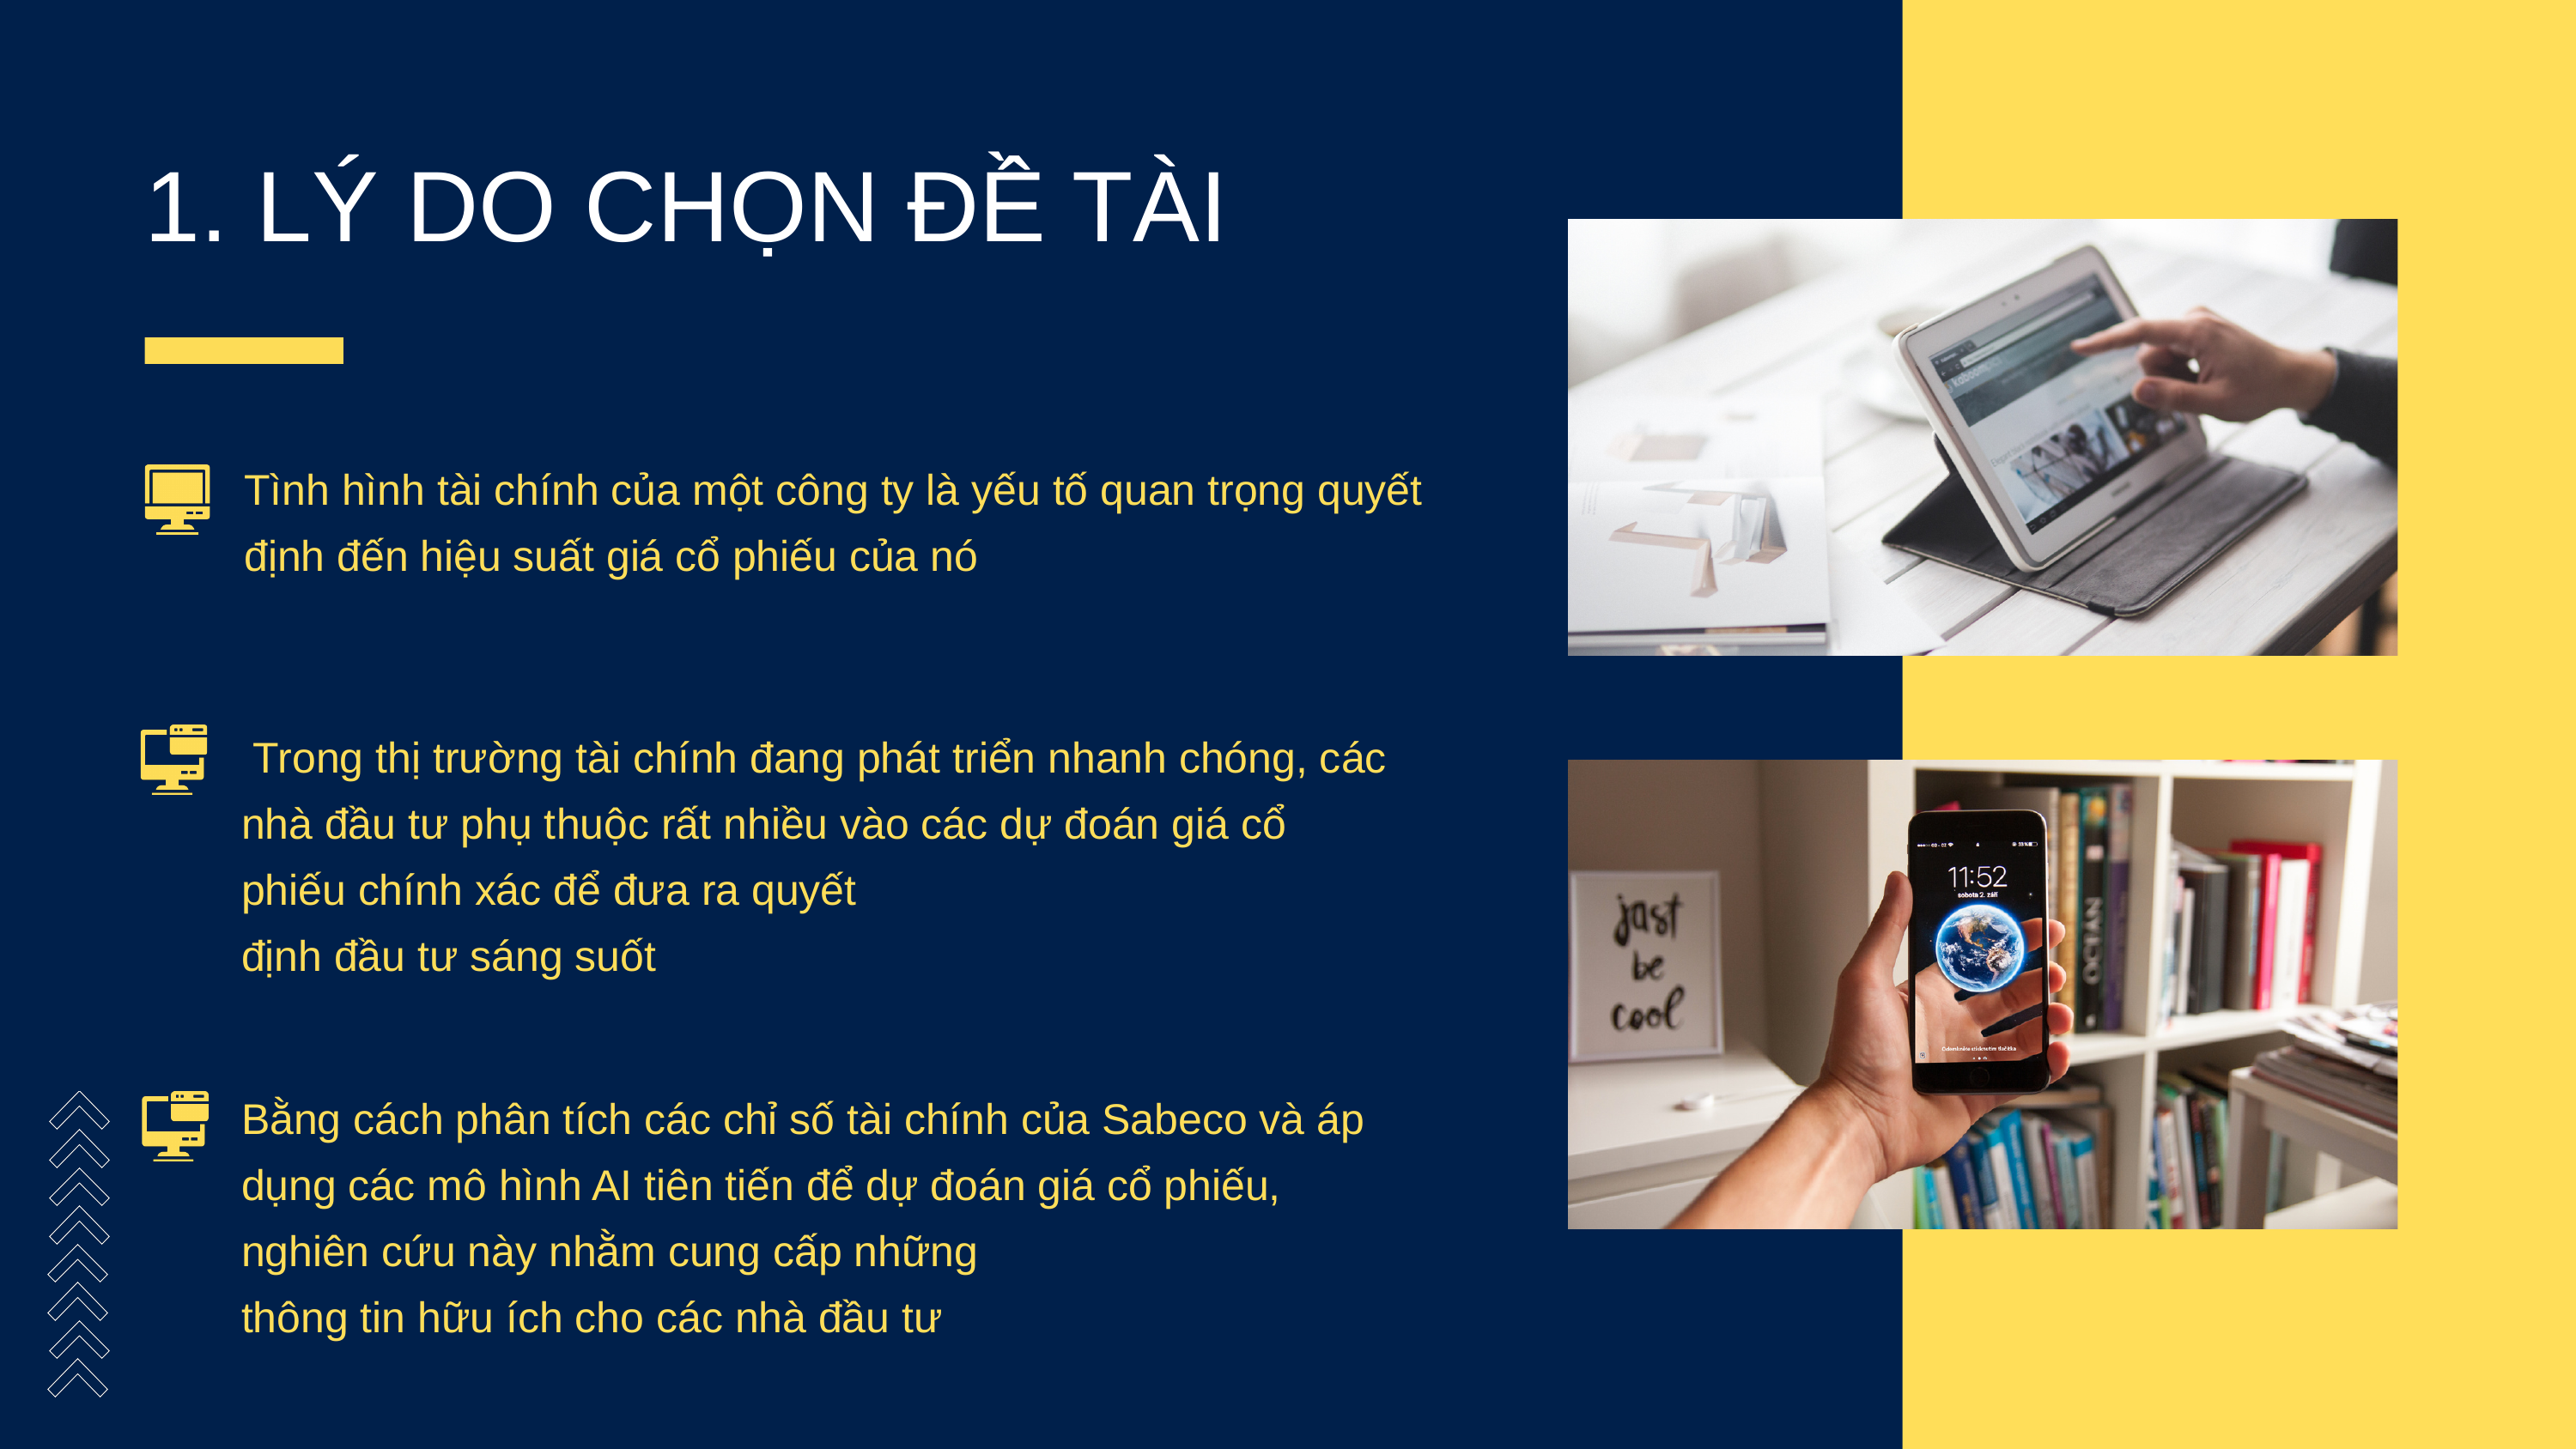

1. LÝ DO CHỌN ĐỀ TÀI

Tình hình tài chính của một công ty là yếu tố quan trọng quyết định đến hiệu suất giá cổ phiếu của nó

 Trong thị trường tài chính đang phát triển nhanh chóng, các nhà đầu tư phụ thuộc rất nhiều vào các dự đoán giá cổ phiếu chính xác để đưa ra quyết
định đầu tư sáng suốt

Bằng cách phân tích các chỉ số tài chính của Sabeco và áp dụng các mô hình AI tiên tiến để dự đoán giá cổ phiếu, nghiên cứu này nhằm cung cấp những
thông tin hữu ích cho các nhà đầu tư